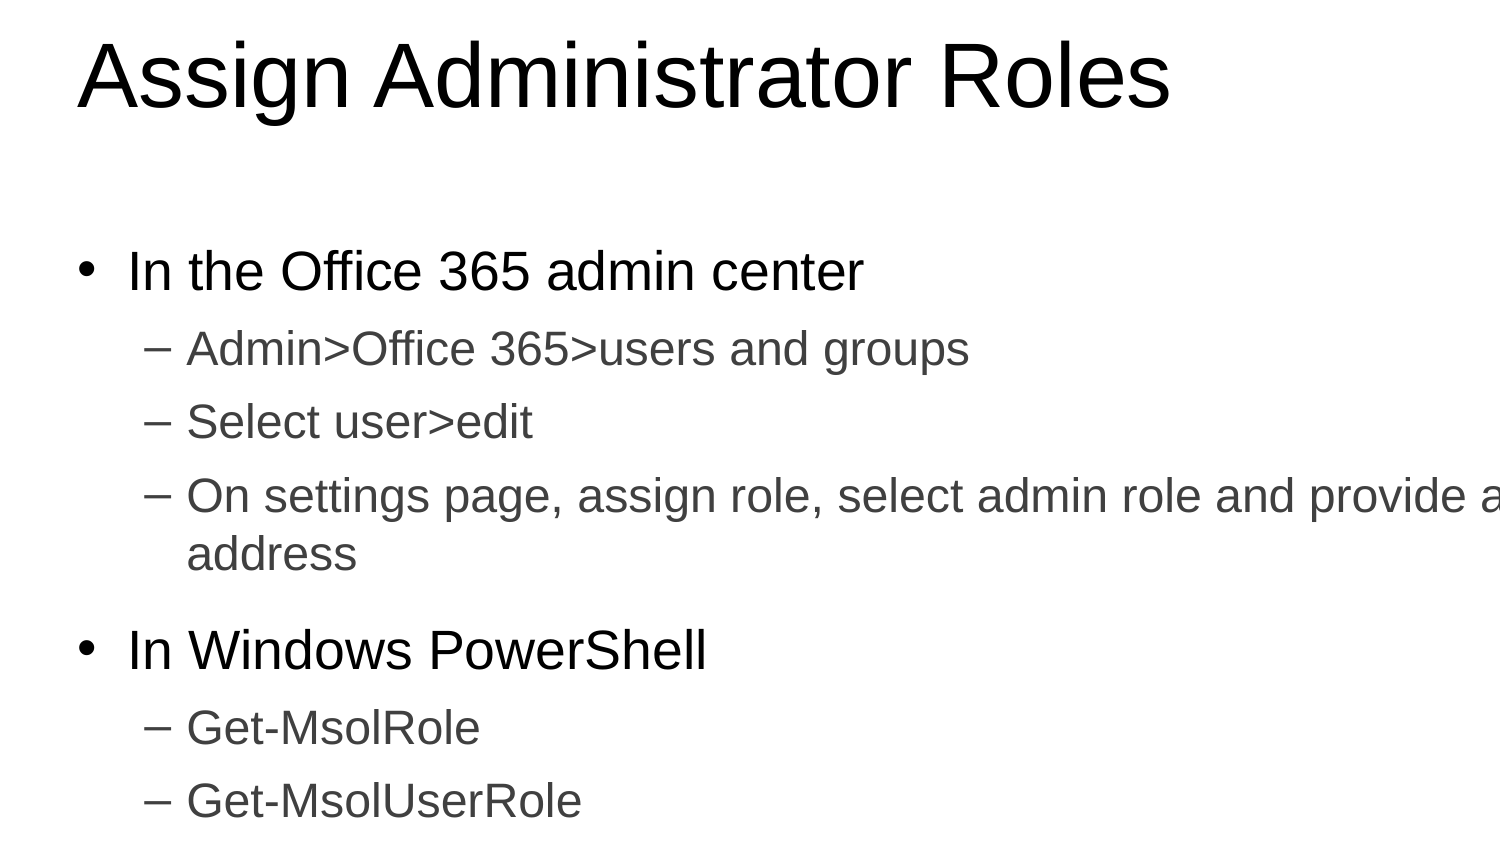

# Assign Administrator Roles
In the Office 365 admin center
Admin>Office 365>users and groups
Select user>edit
On settings page, assign role, select admin role and provide alternate email address
In Windows PowerShell
Get-MsolRole
Get-MsolUserRole
Get-MsolUserRoleMember
Add-MsolRoleMember
Remove-MsolRoleMember